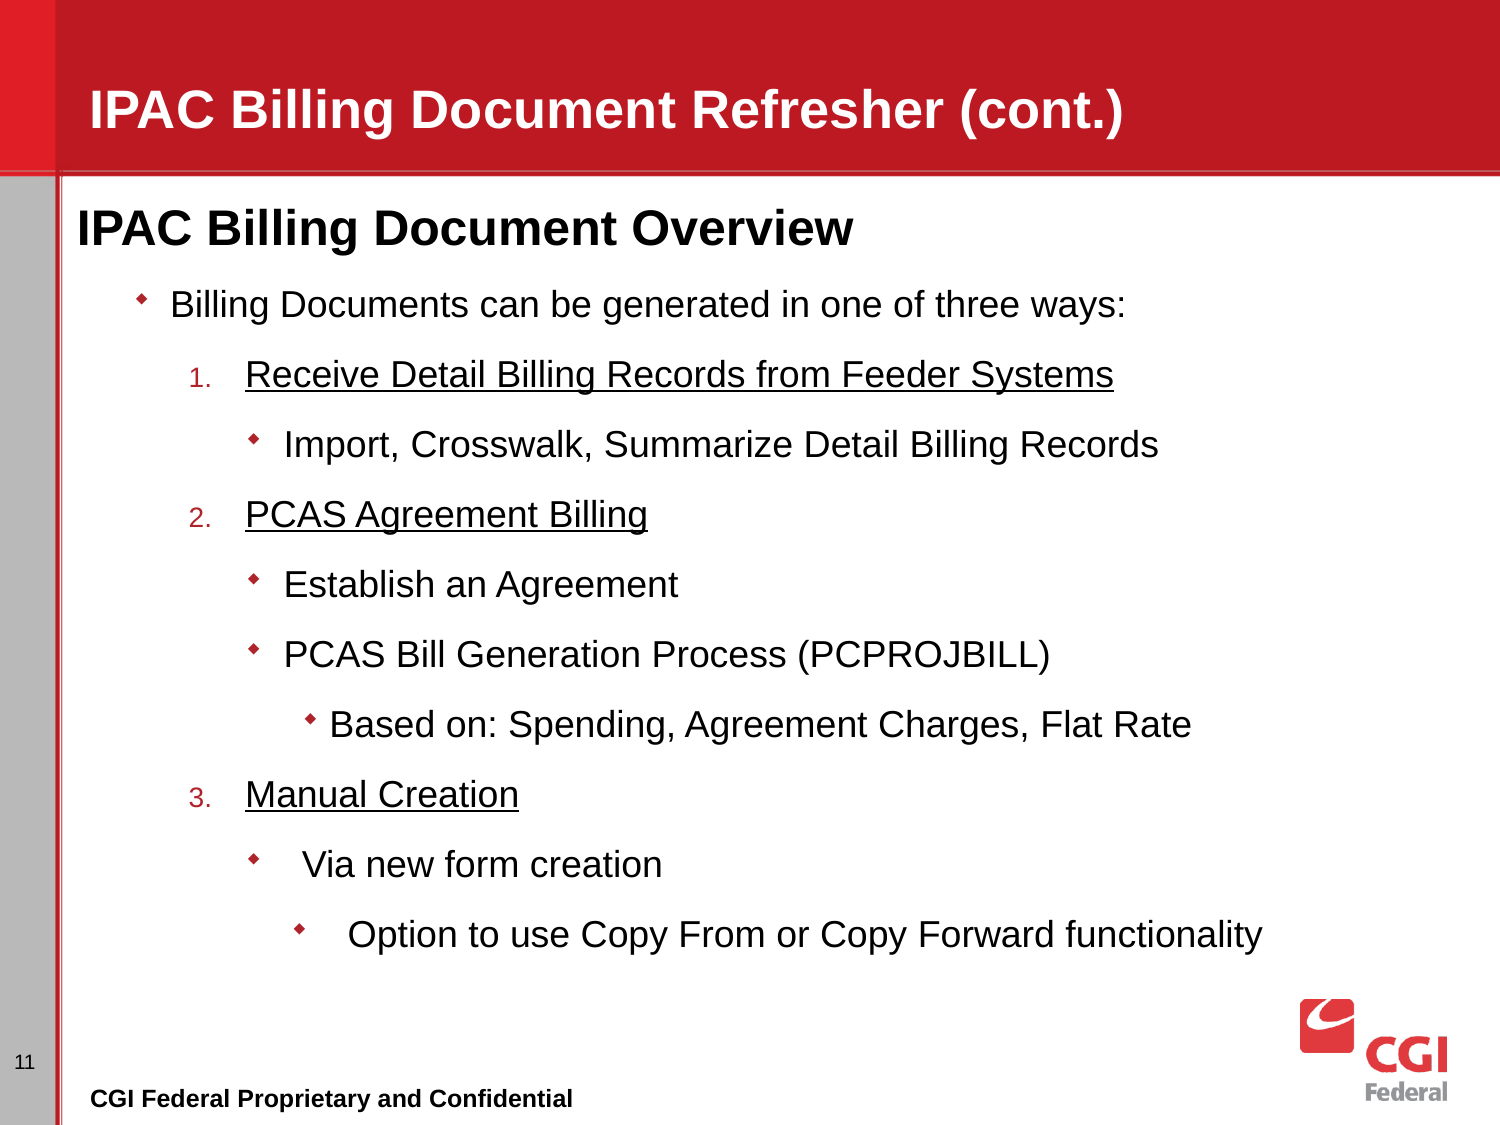

# IPAC Billing Document Refresher (cont.)
IPAC Billing Document Overview
Billing Documents can be generated in one of three ways:
Receive Detail Billing Records from Feeder Systems
Import, Crosswalk, Summarize Detail Billing Records
PCAS Agreement Billing
Establish an Agreement
PCAS Bill Generation Process (PCPROJBILL)
Based on: Spending, Agreement Charges, Flat Rate
Manual Creation
Via new form creation
Option to use Copy From or Copy Forward functionality

11
CGI Federal Proprietary and Confidential